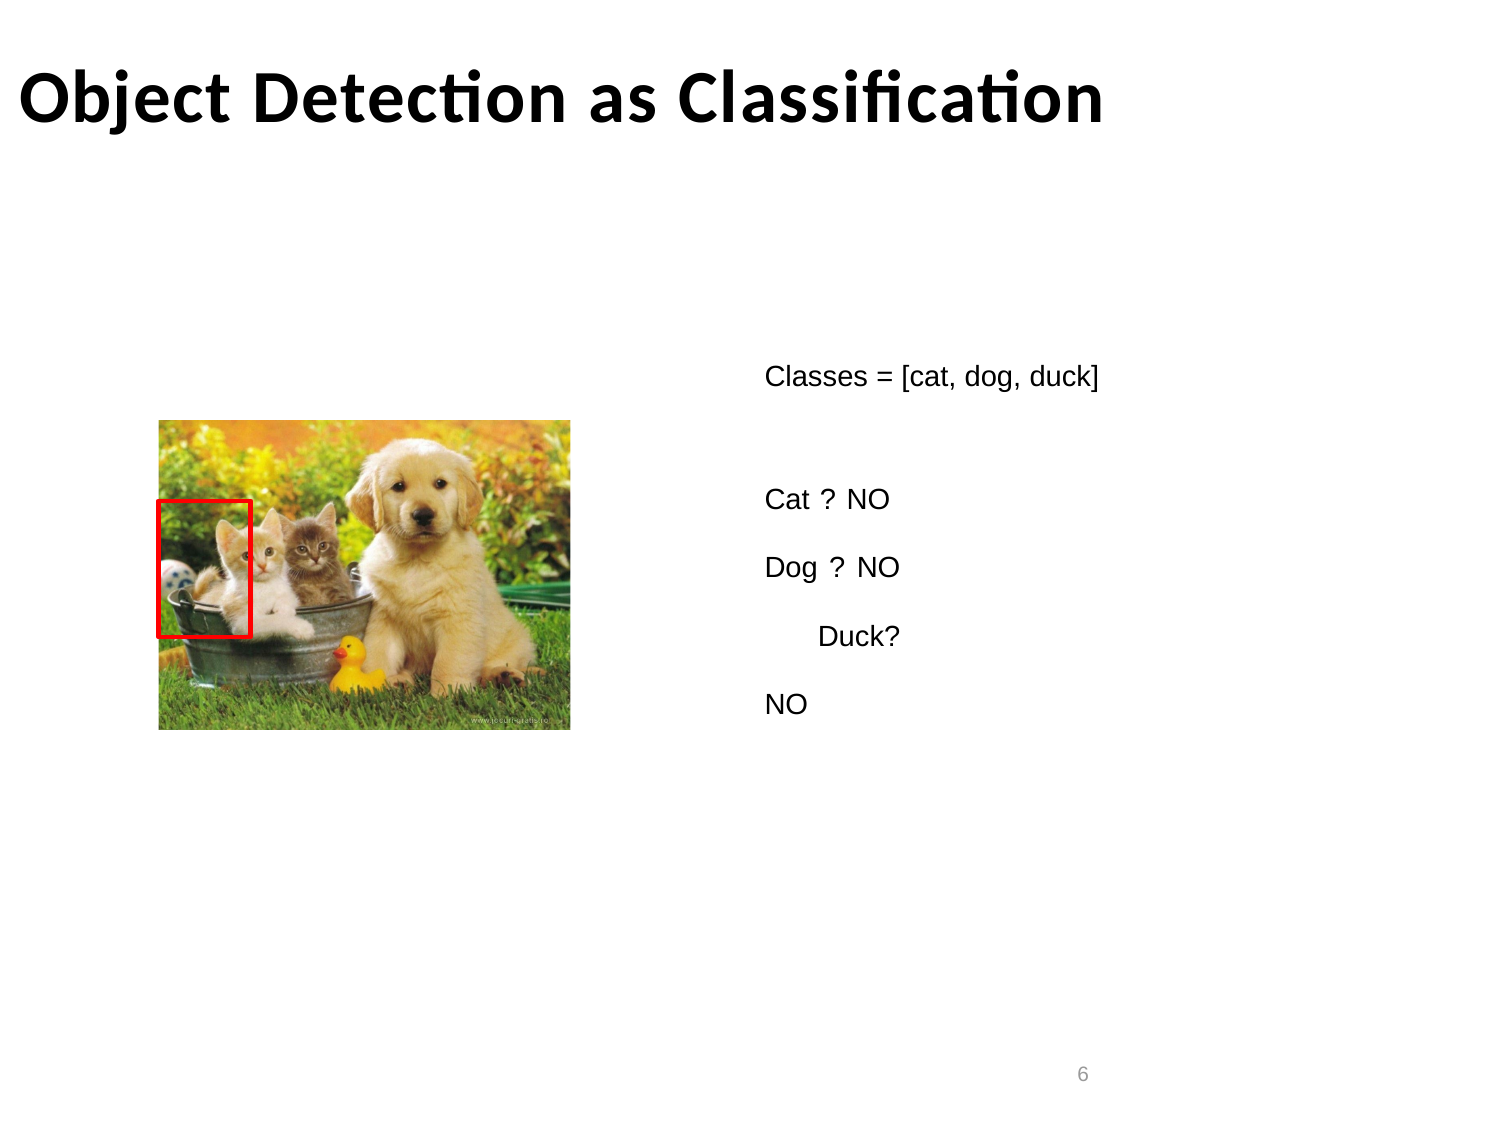

# Object Detection as Classification
Classes = [cat, dog, duck]

Cat ? NO  Dog ? NO  Duck? NO

6